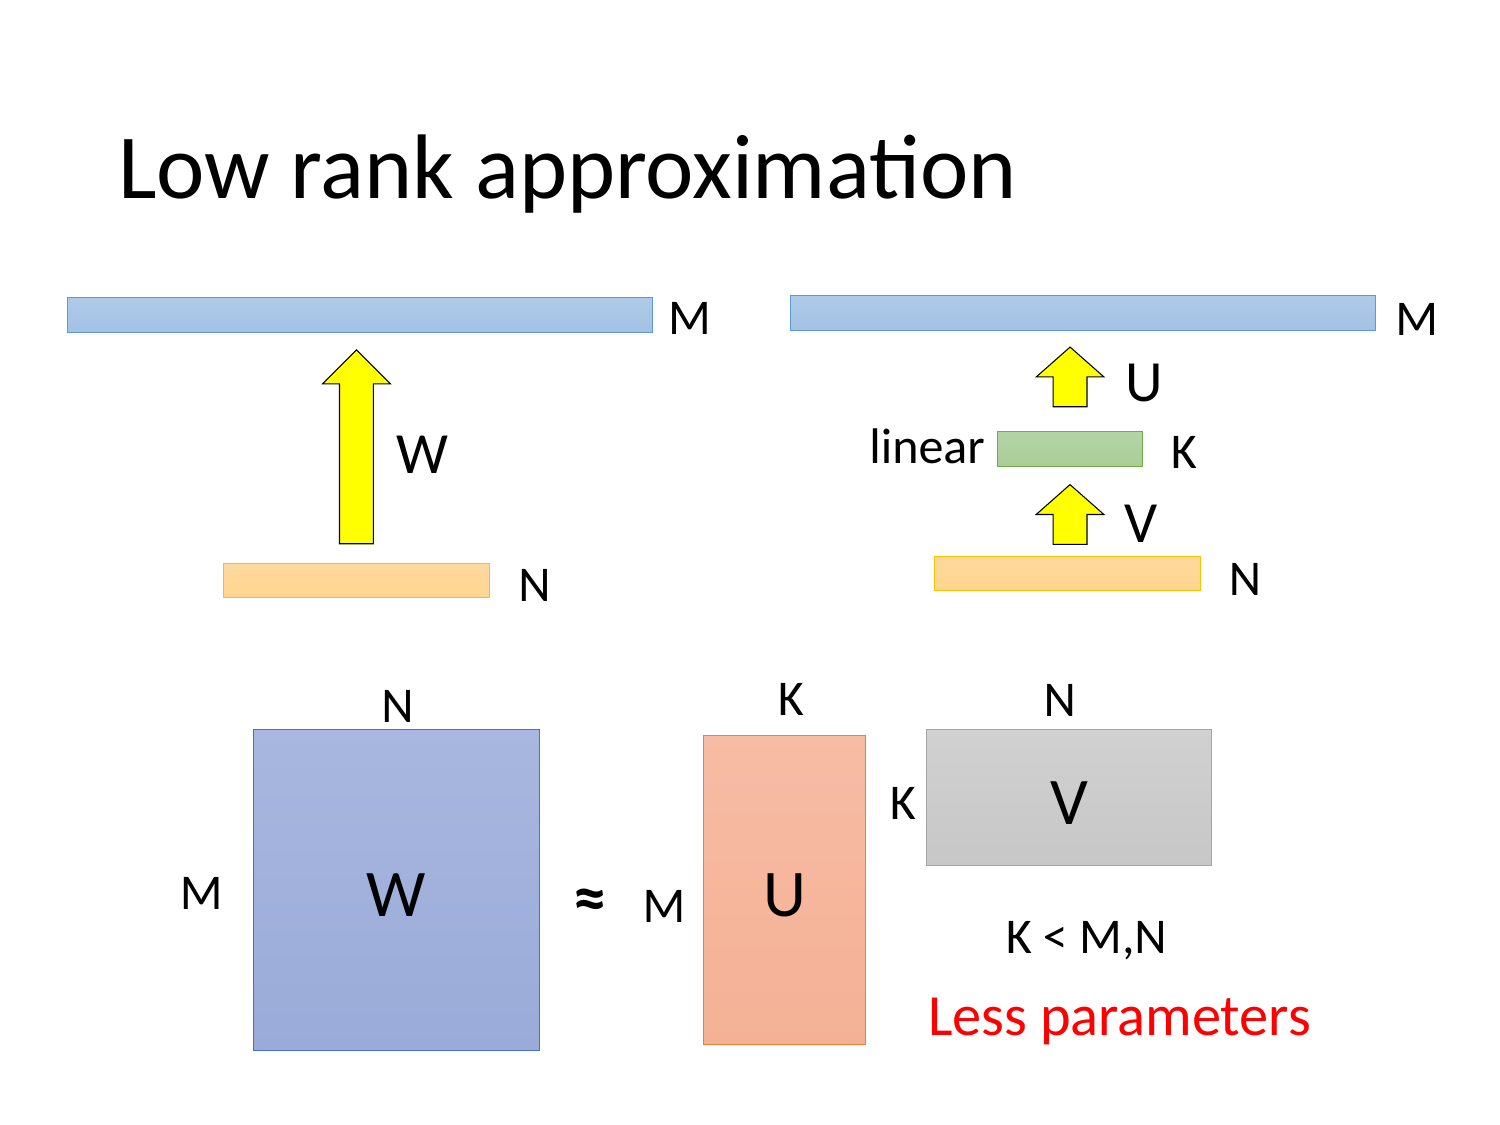

# Low rank approximation
M
M

U

linear
W
K

V

N
N

K
N
N
W
V
U
K
≈
M
M
K < M,N
Less parameters